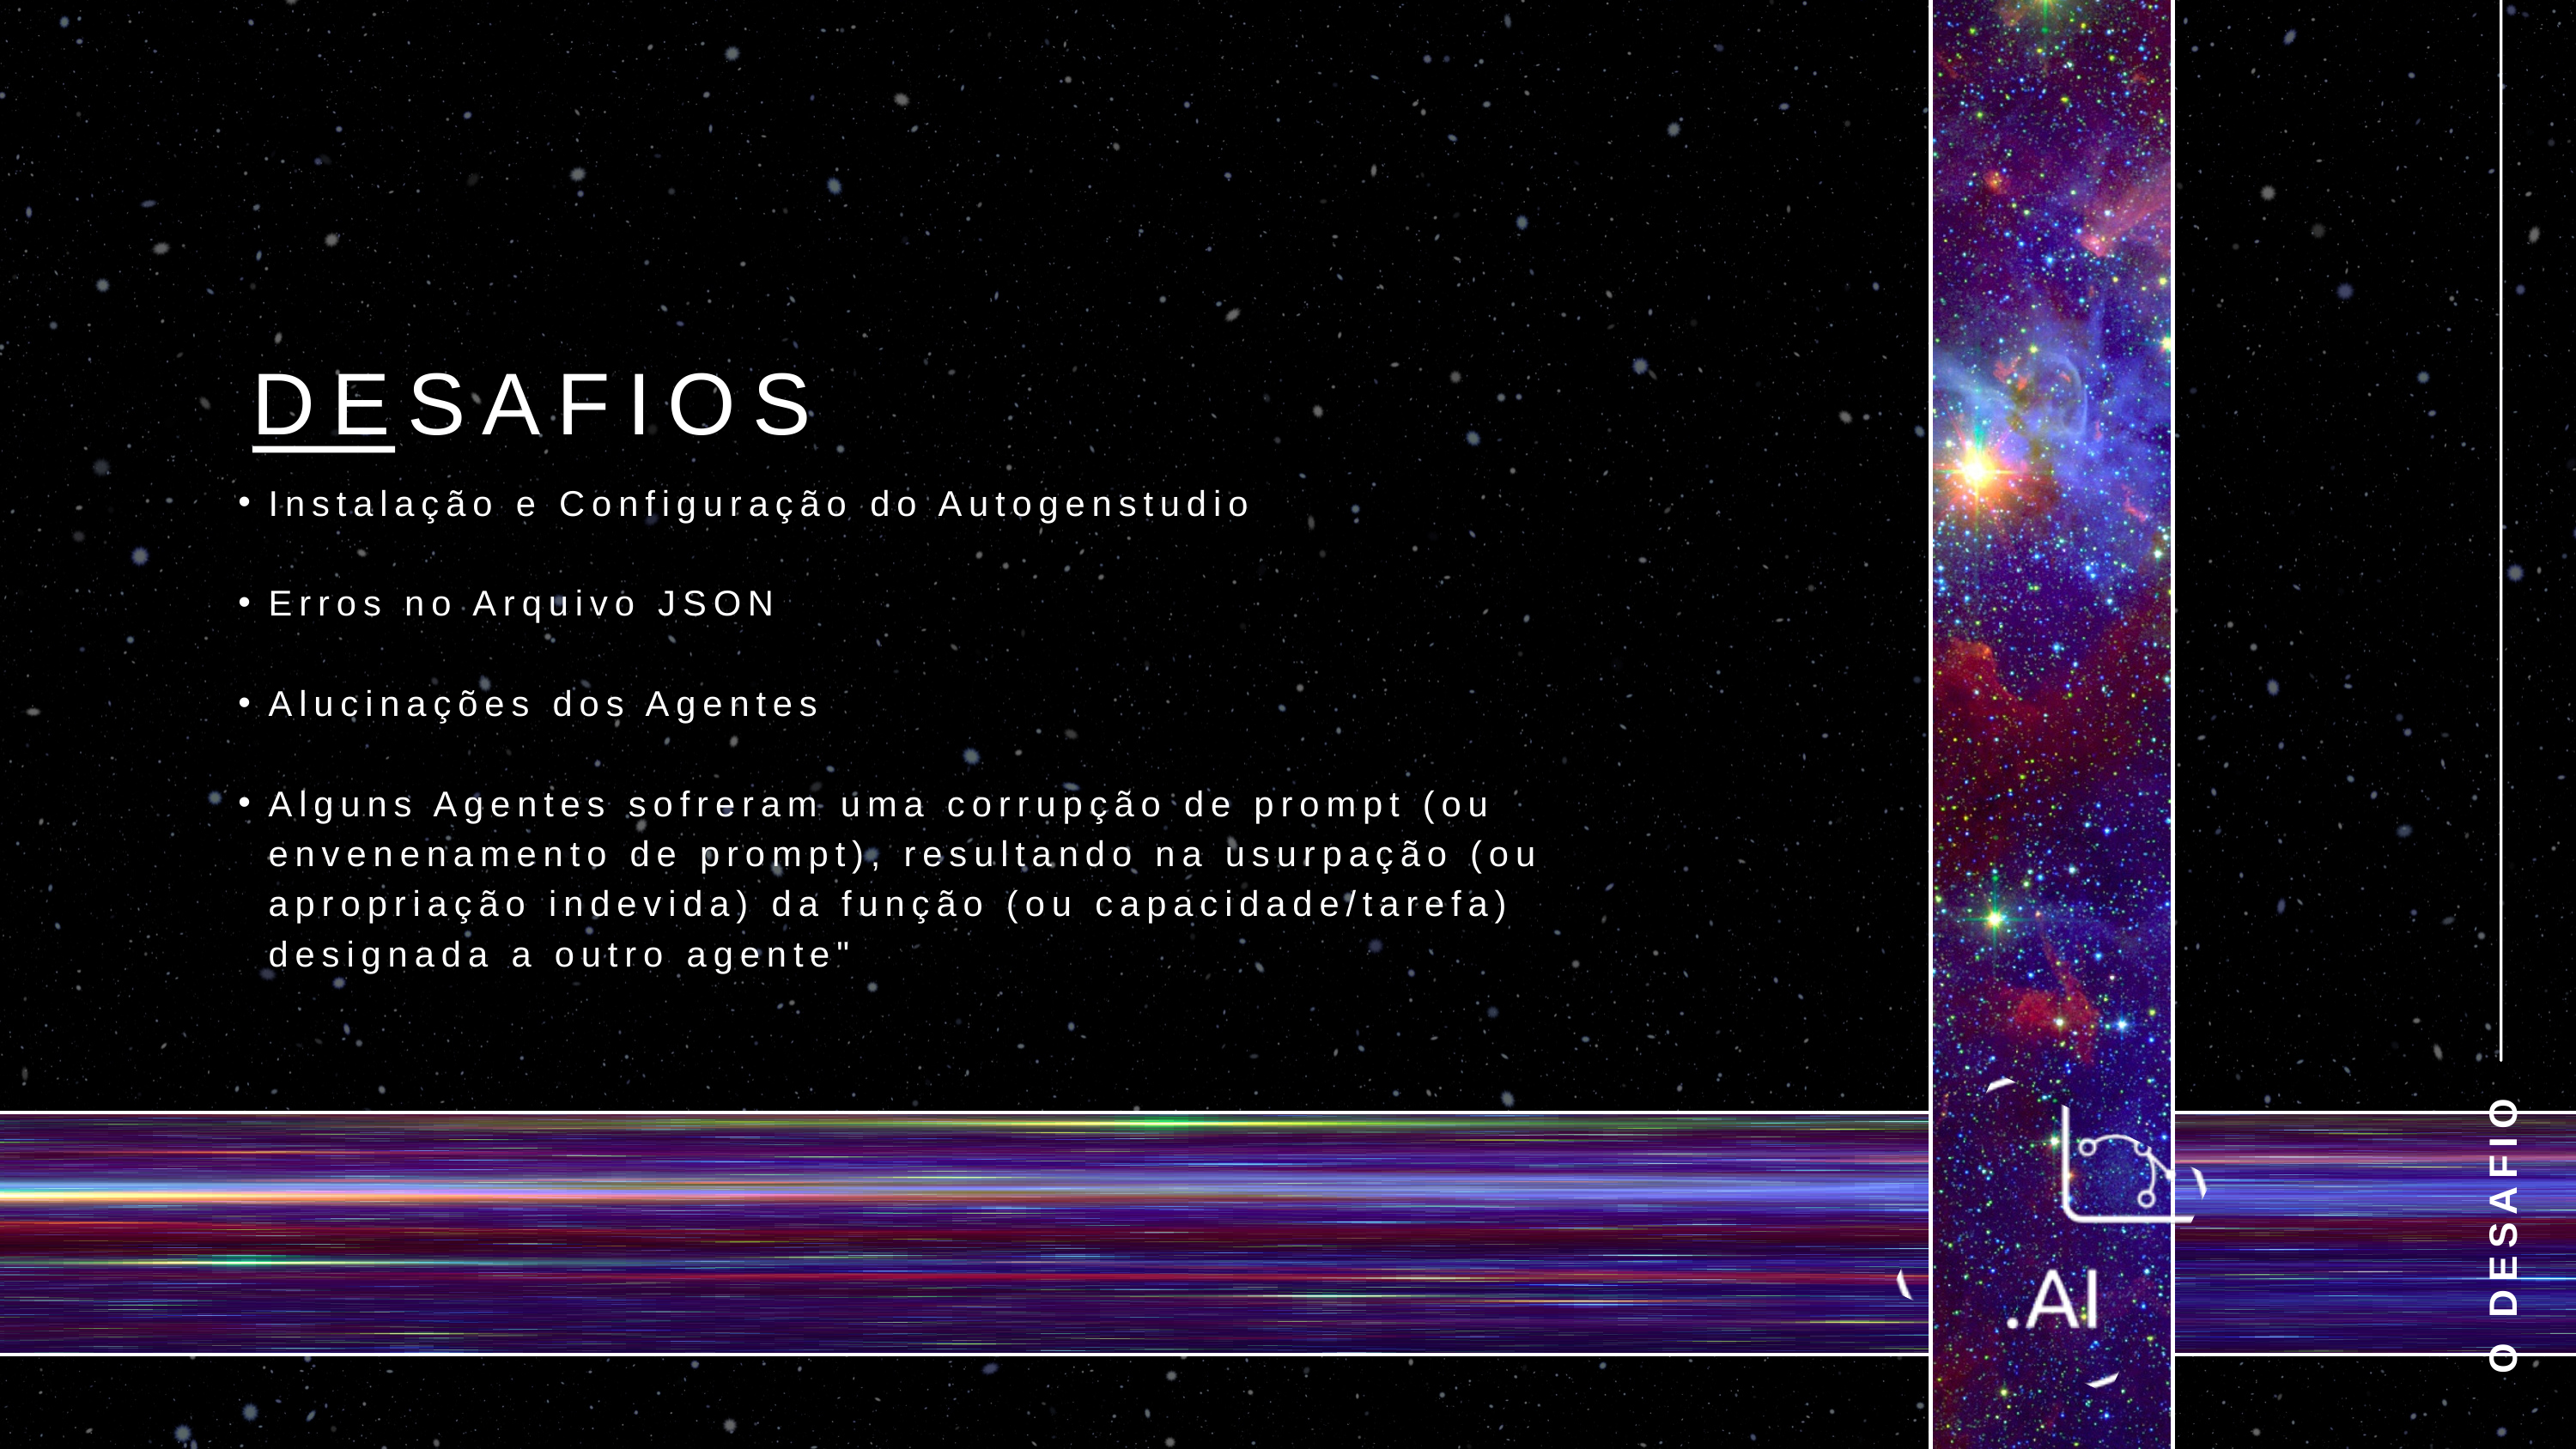

DESAFIOS

Instalação e Configuração do Autogenstudio

Erros no Arquivo JSON

Alucinações dos Agentes

Alguns Agentes sofreram uma corrupção de prompt (ou envenenamento de prompt), resultando na usurpação (ou apropriação indevida) da função (ou capacidade/tarefa) designada a outro agente"

O DESAFIO